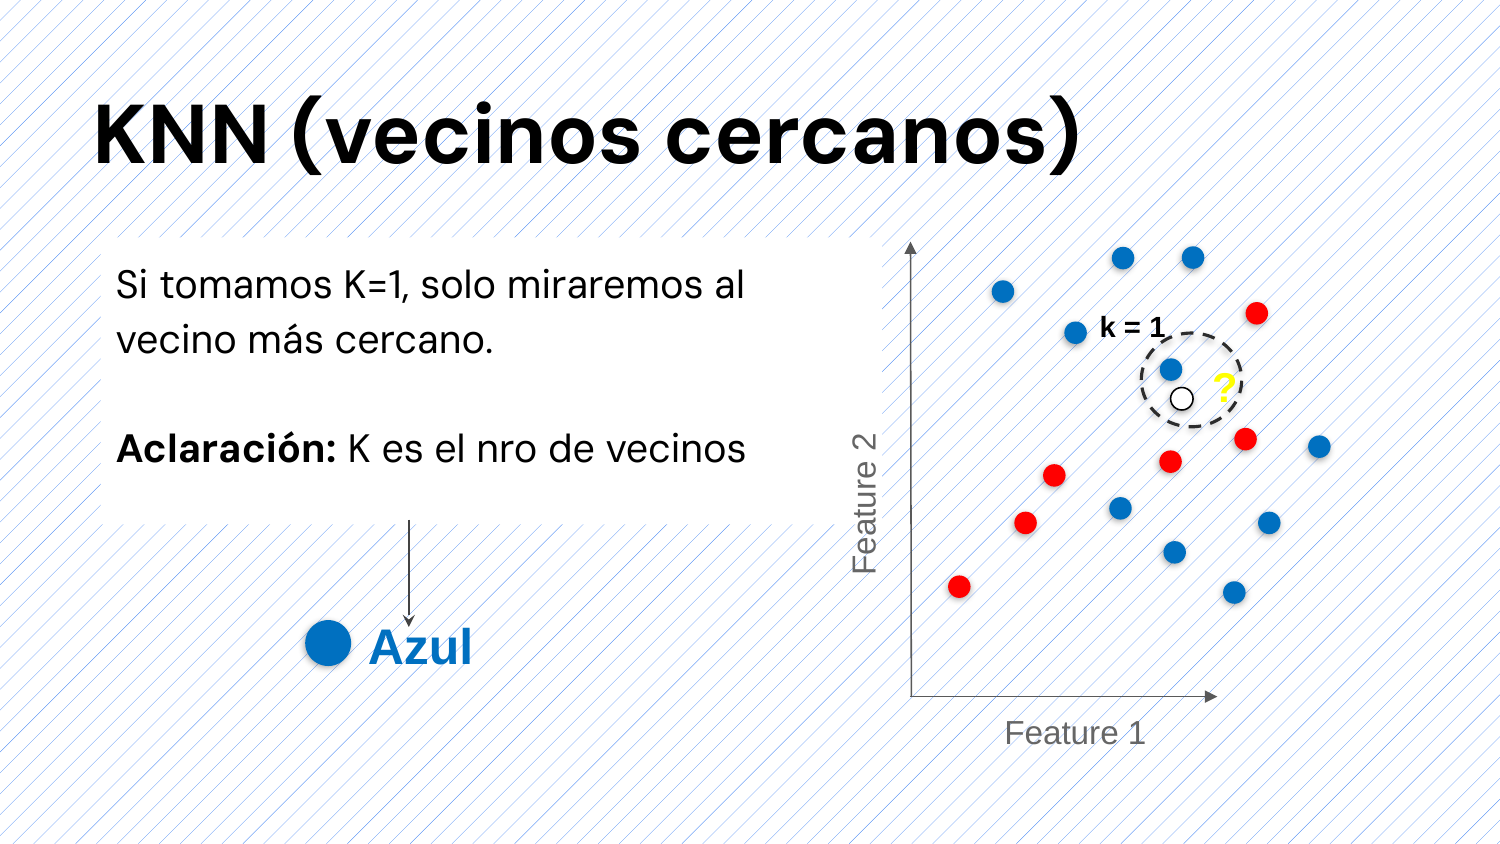

KNN (vecinos cercanos)
Si tomamos K=1, solo miraremos al vecino más cercano.

Aclaración: K es el nro de vecinos

k = 1

?

Feature 2

Azul

Feature 1